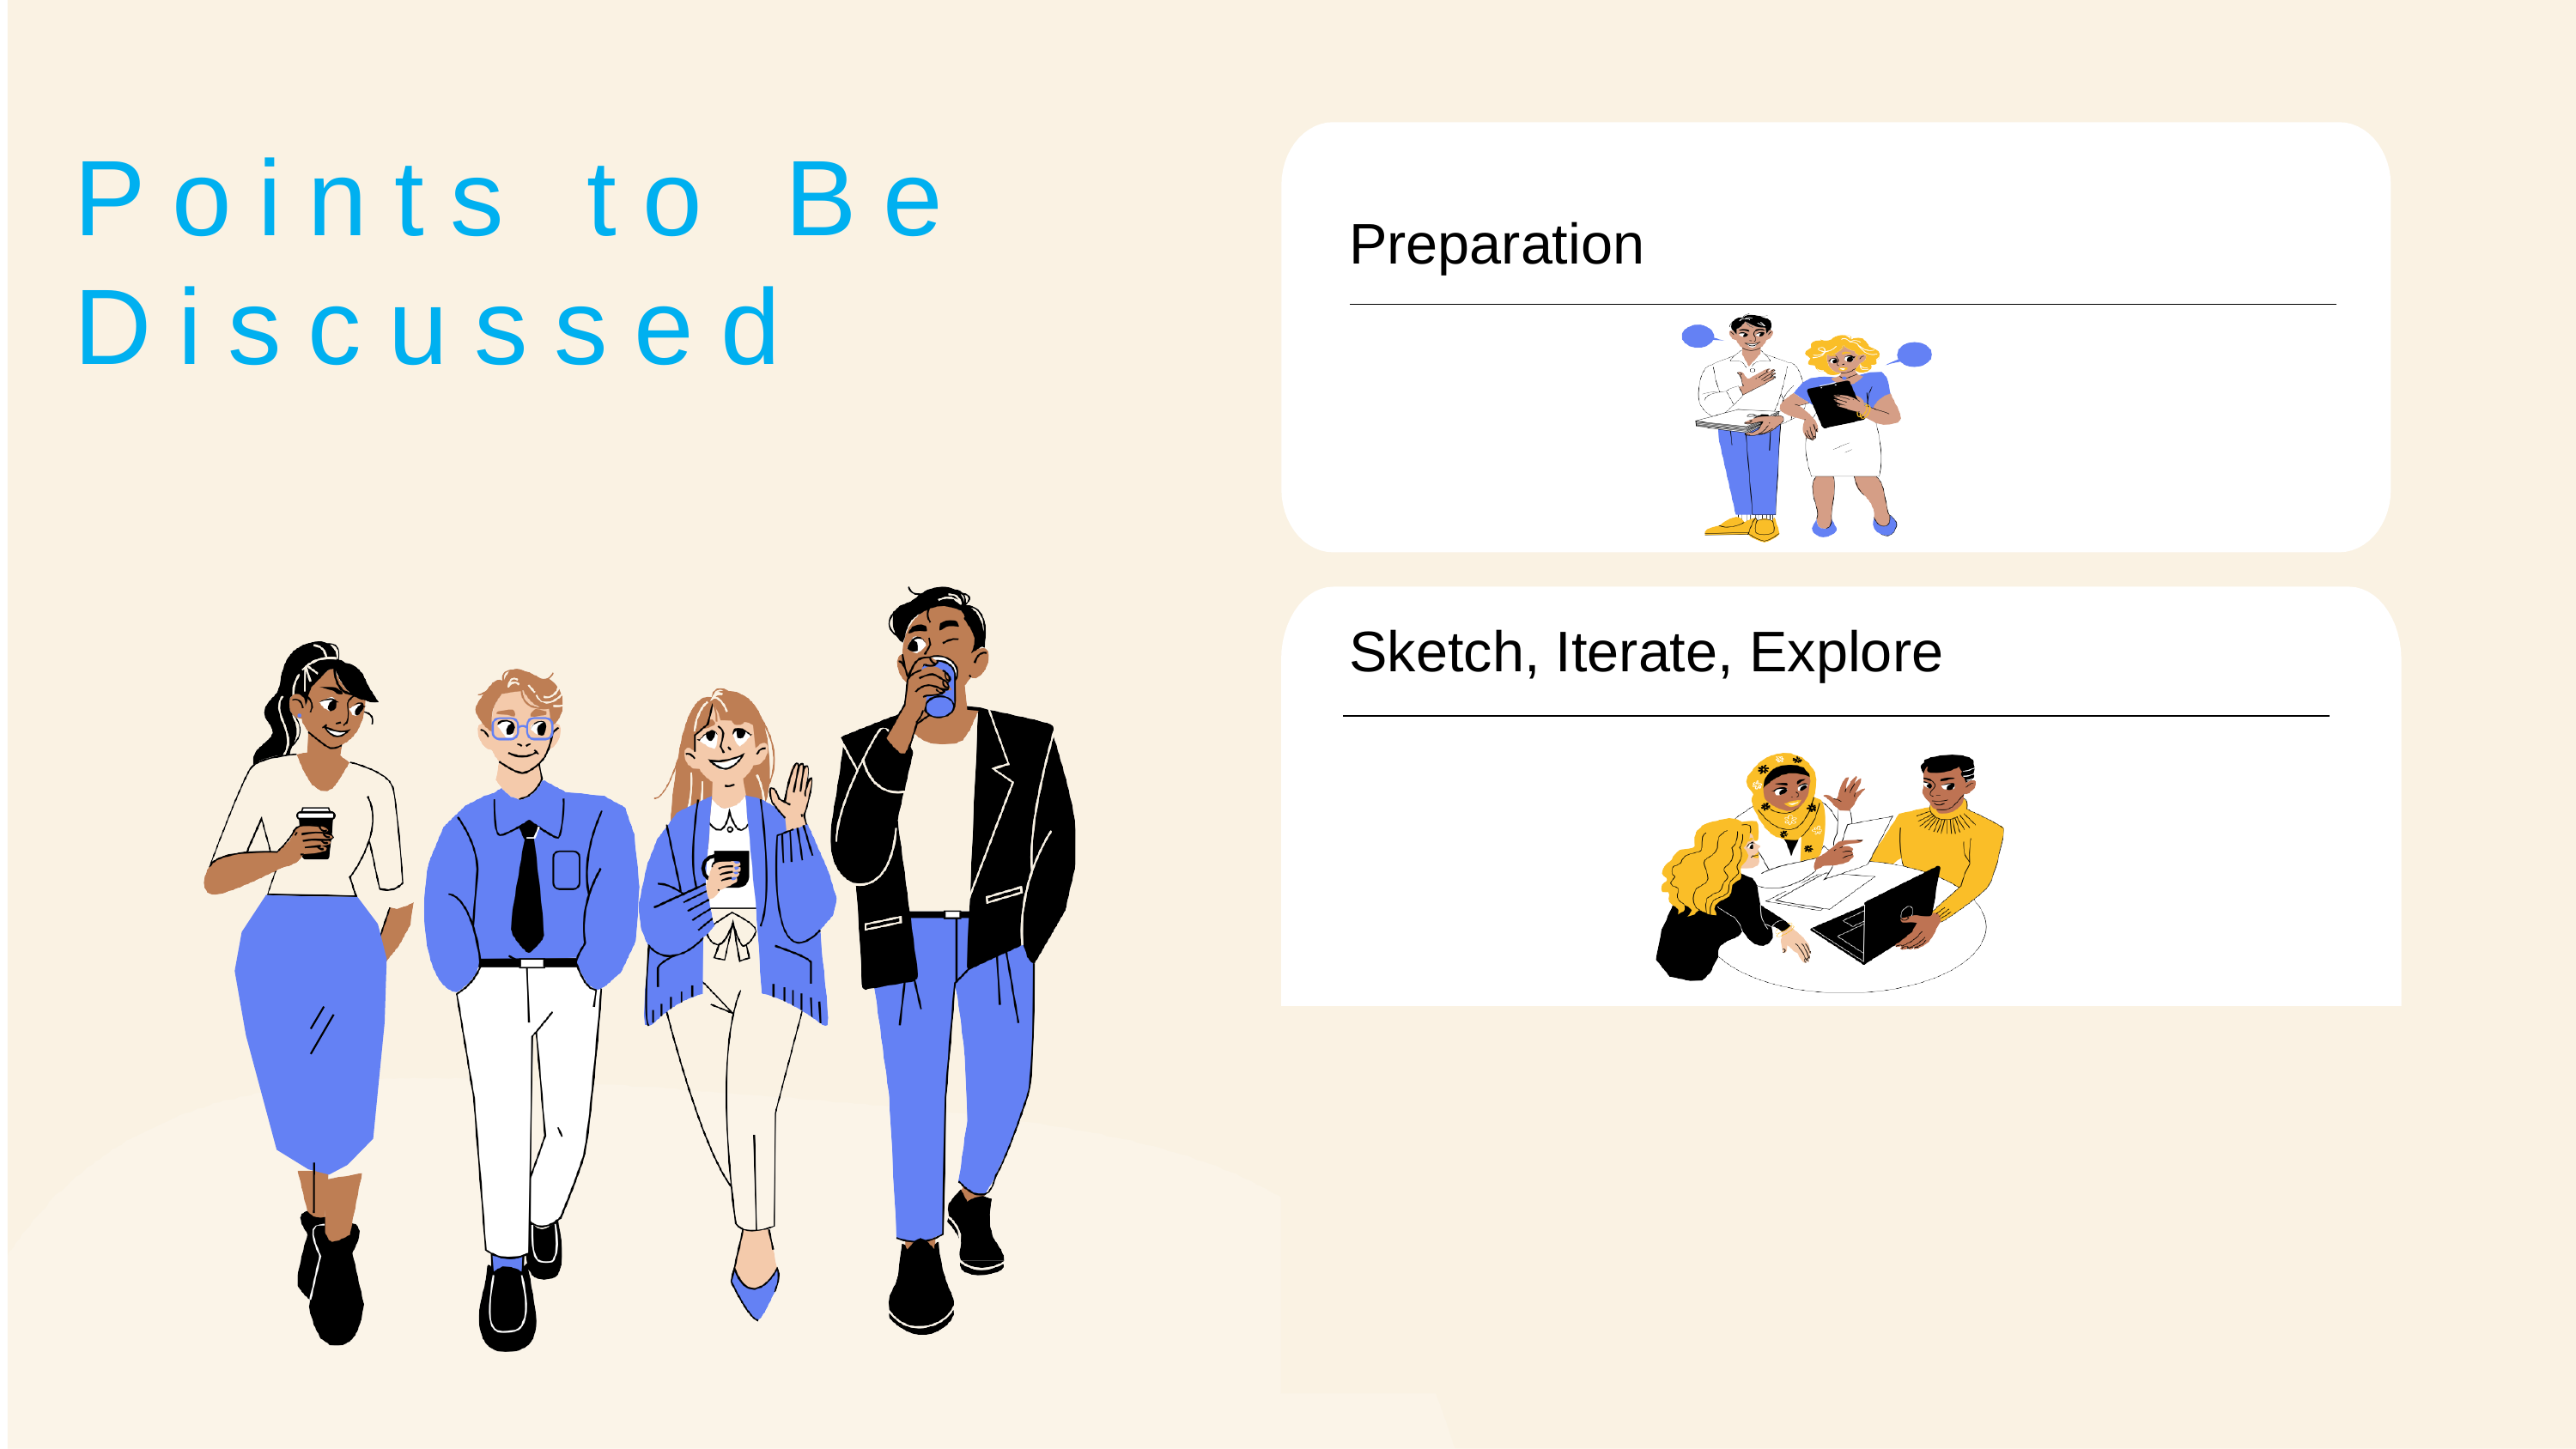

# Points to Be Discussed
Preparation

Sketch, Iterate, Explore

Tertiary Characters